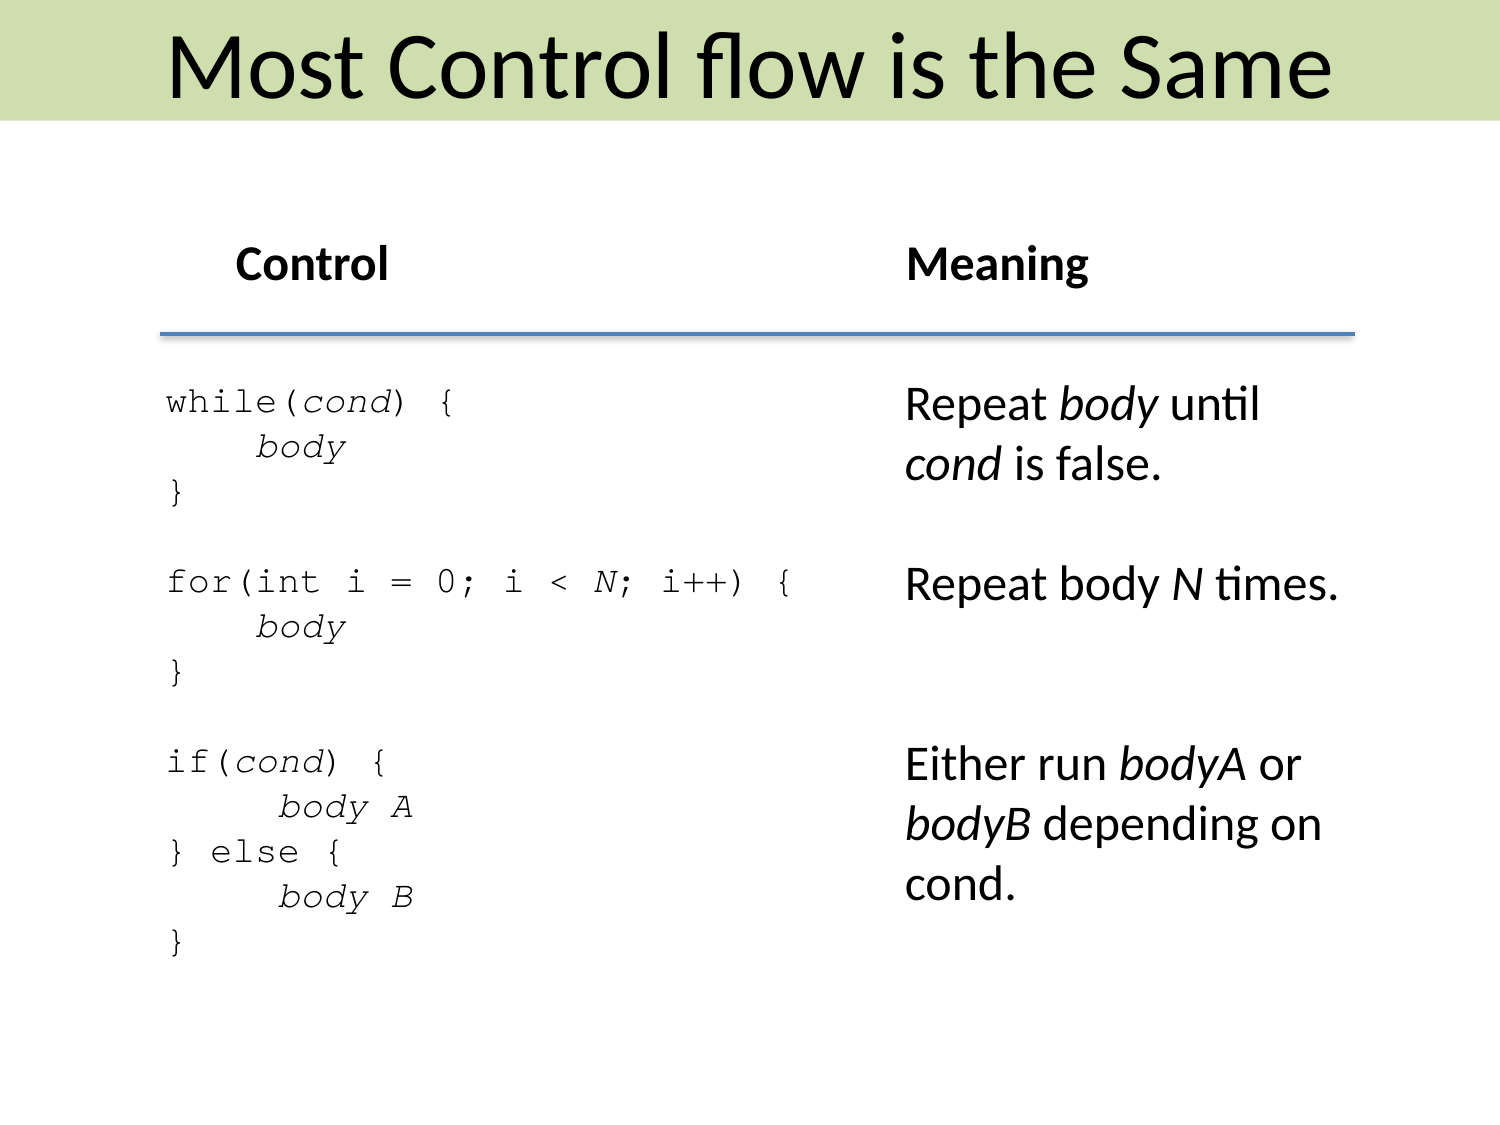

Most Control flow is the Same
Control
Meaning
Repeat body until
cond is false.

Repeat body N times.

Either run bodyA or bodyB depending on cond.
while(cond) {
    body
}

for(int i = 0; i < N; i++) {
    body
}

if(cond) {
     body A
} else {
     body B
}